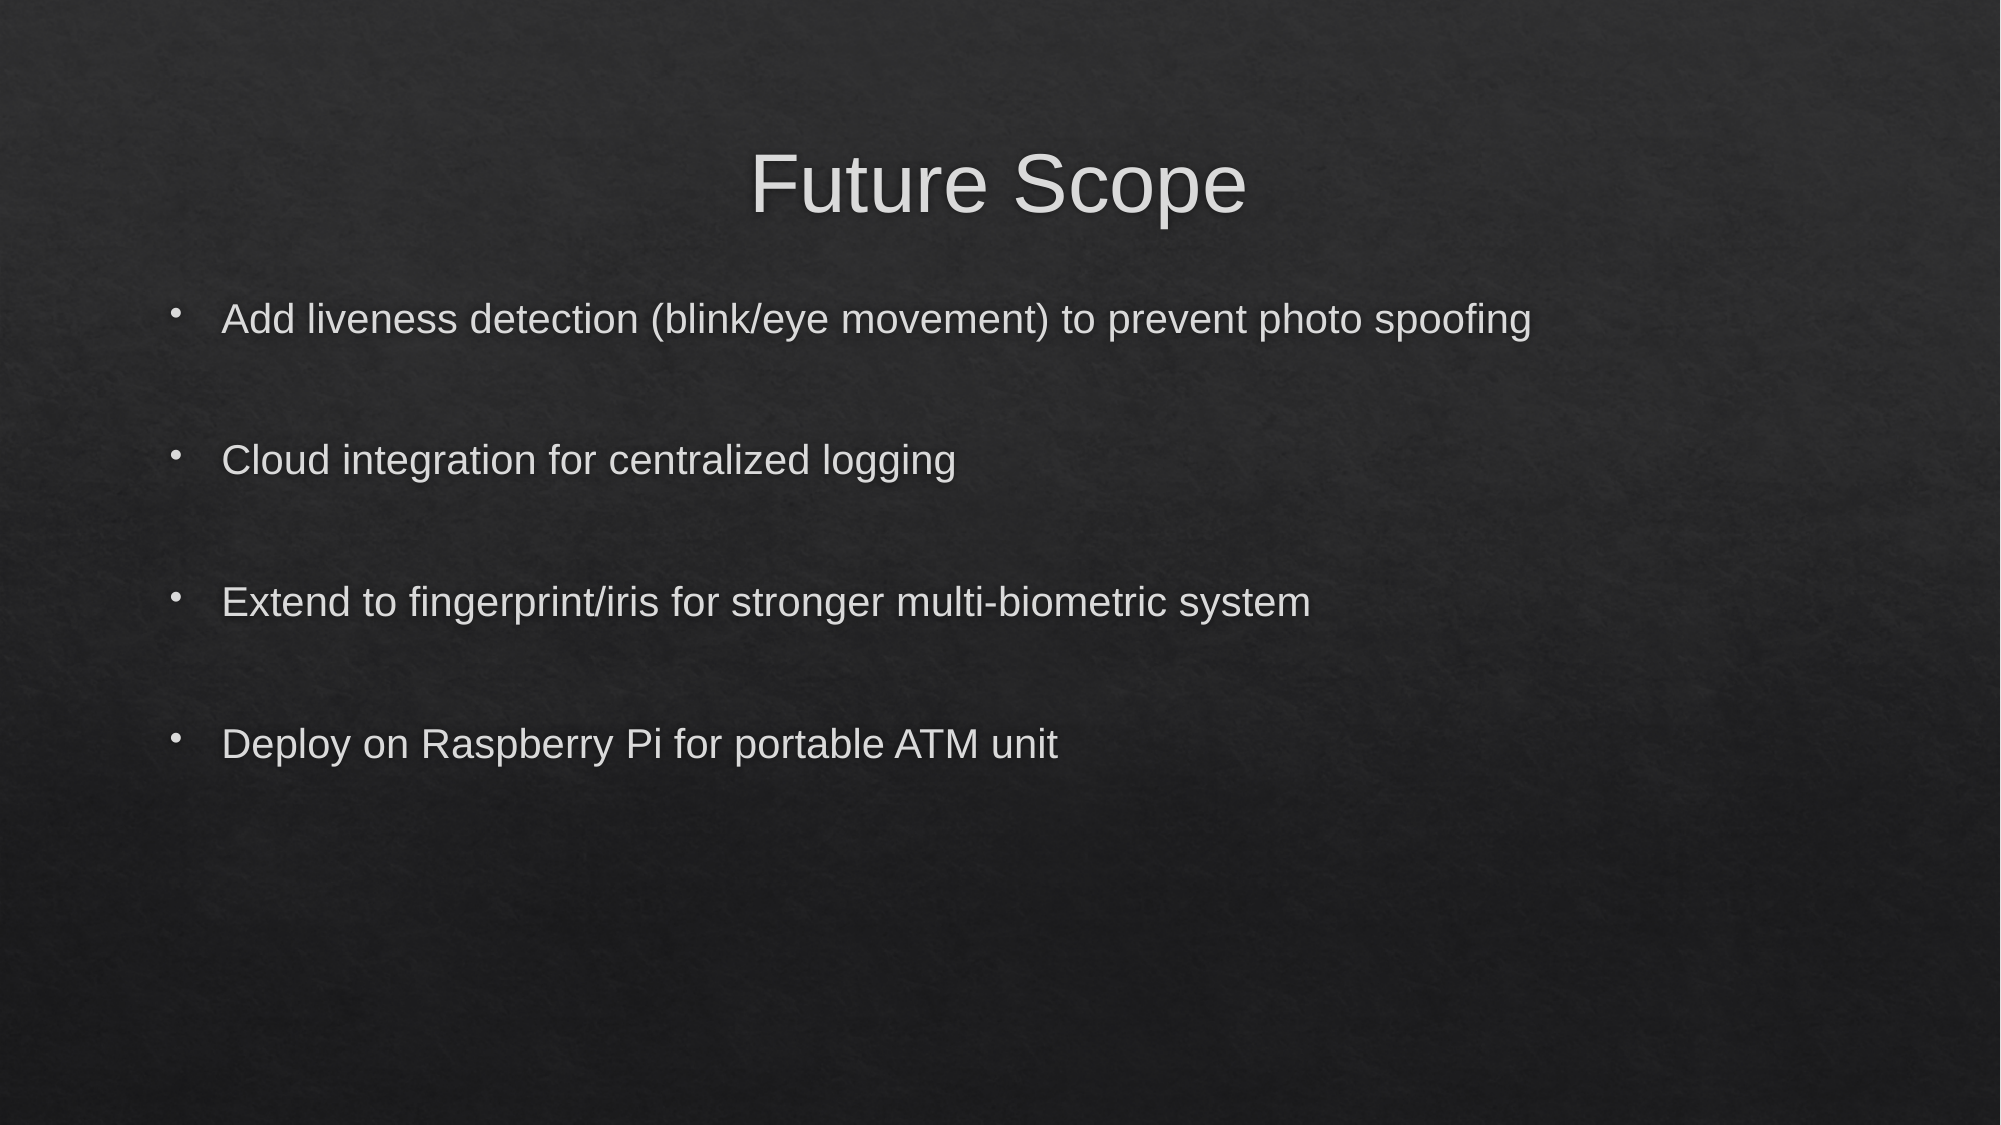

# Future Scope
Add liveness detection (blink/eye movement) to prevent photo spoofing

Cloud integration for centralized logging

Extend to fingerprint/iris for stronger multi-biometric system

Deploy on Raspberry Pi for portable ATM unit